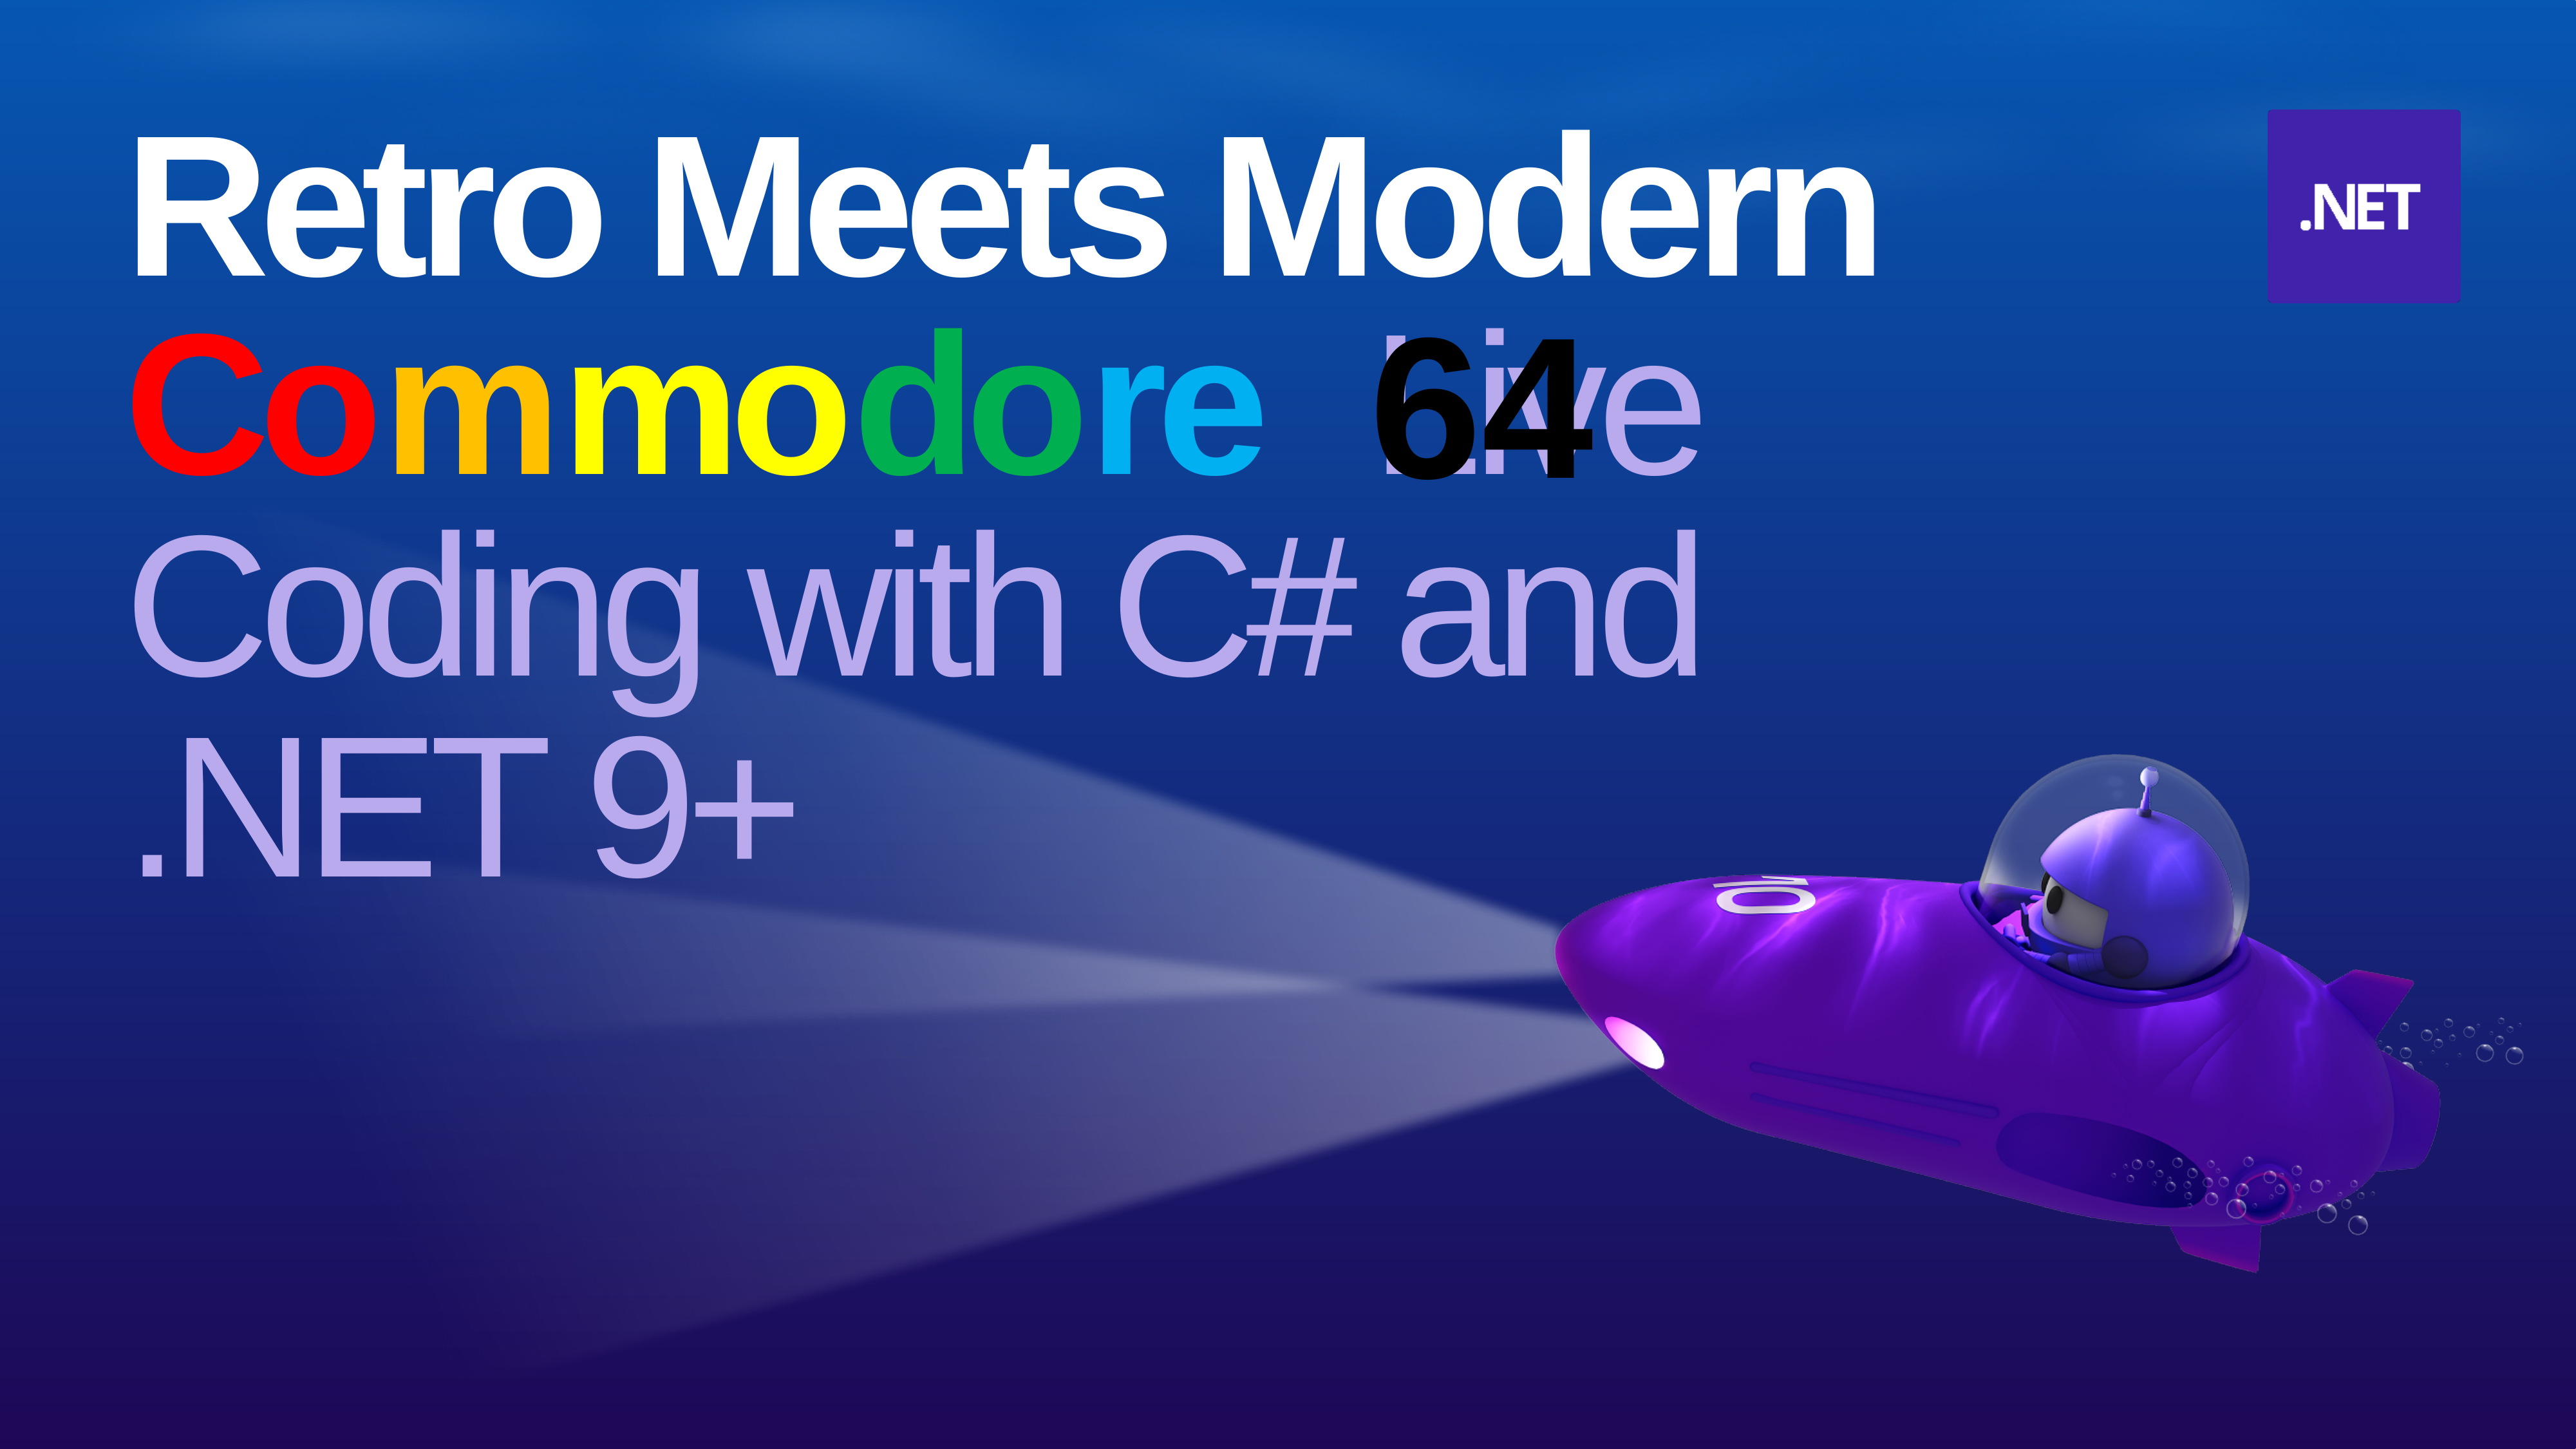

Retro Meets Modern
64
Commodore  Live Coding with C# and .NET 9+